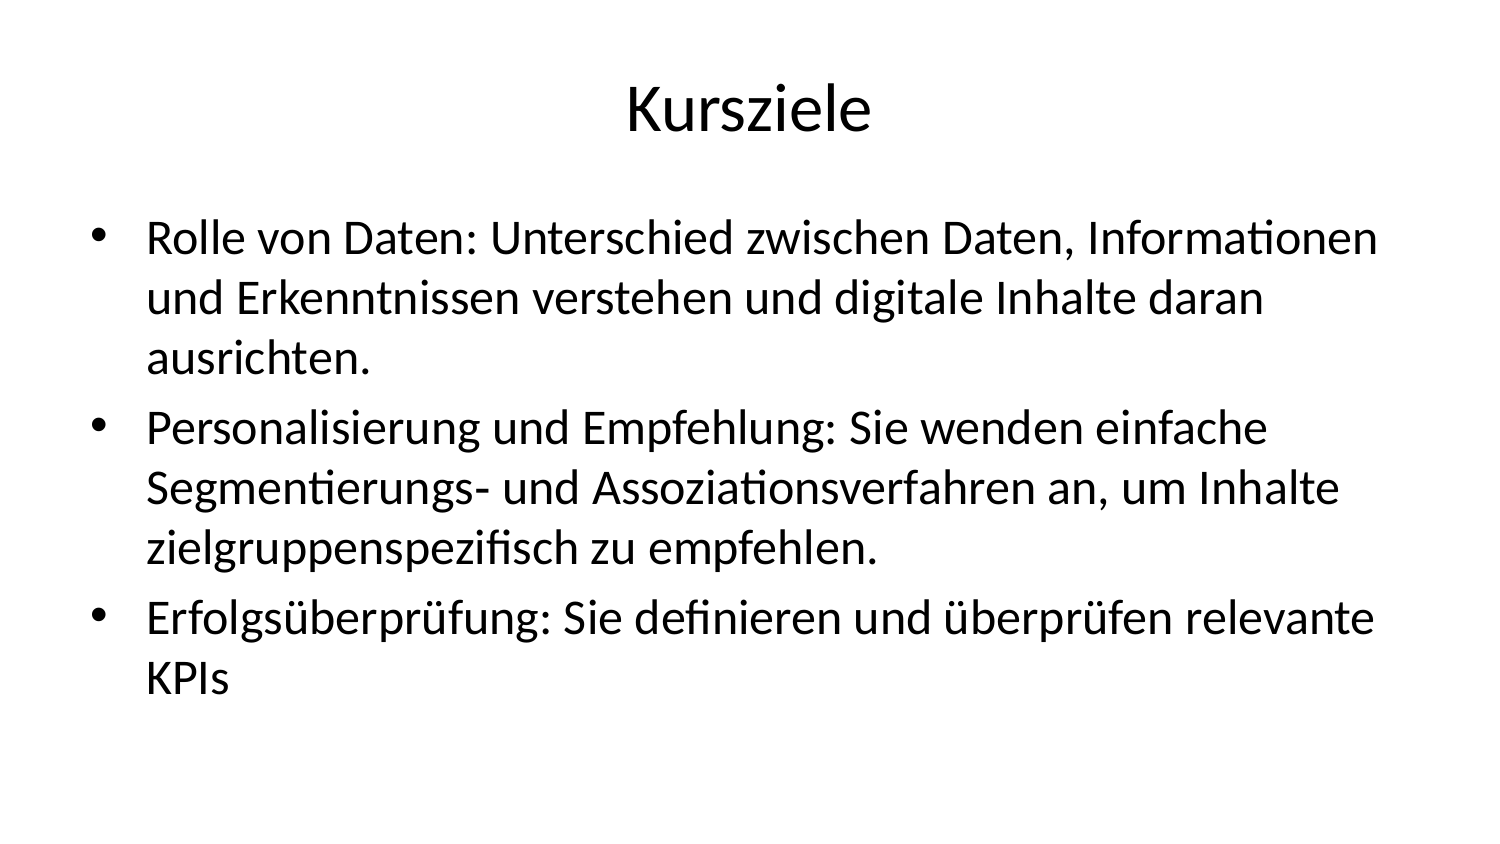

# Kursziele
Rolle von Daten: Unterschied zwischen Daten, Informationen und Erkenntnissen verstehen und digitale Inhalte daran ausrichten.
Personalisierung und Empfehlung: Sie wenden einfache Segmentierungs‑ und Assoziationsverfahren an, um Inhalte zielgruppenspezifisch zu empfehlen.
Erfolgsüberprüfung: Sie definieren und überprüfen relevante KPIs